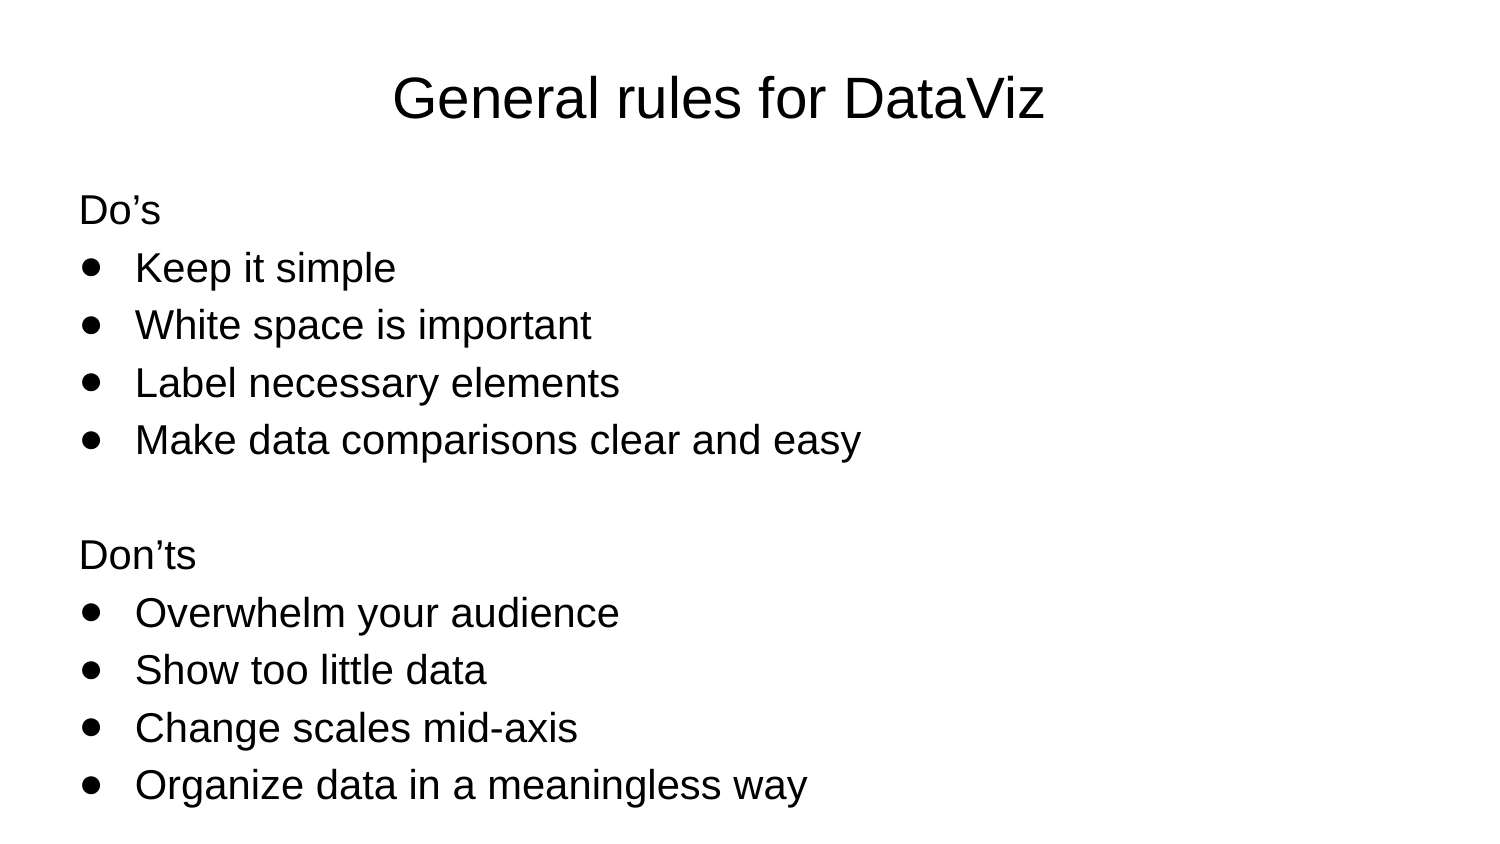

# General rules for DataViz

Do’s
Keep it simple
White space is important
Label necessary elements
Make data comparisons clear and easy

Don’ts
Overwhelm your audience
Show too little data
Change scales mid-axis
Organize data in a meaningless way